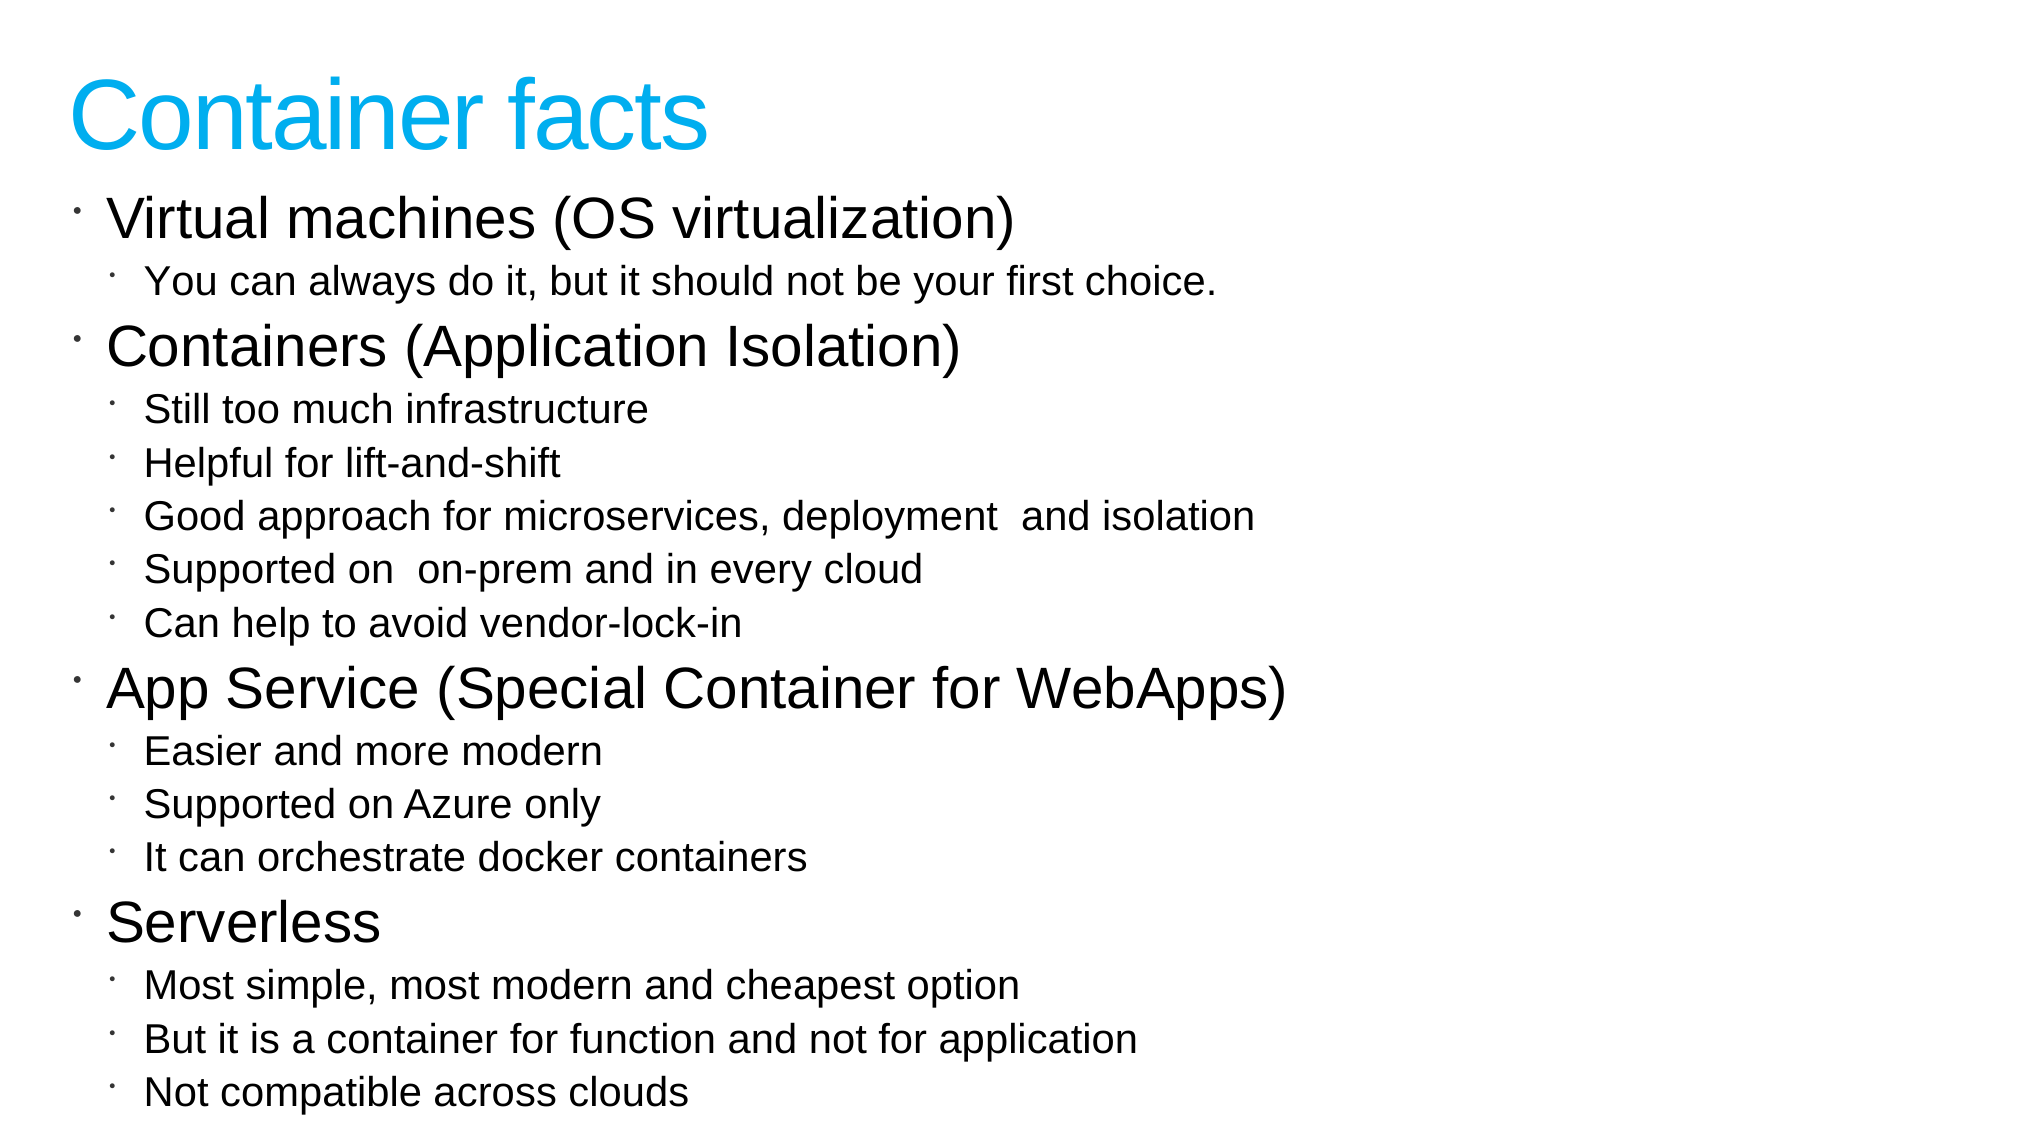

# Container facts
Virtual machines (OS virtualization)
You can always do it, but it should not be your first choice.
Containers (Application Isolation)
Still too much infrastructure
Helpful for lift-and-shift
Good approach for microservices, deployment  and isolation
Supported on  on-prem and in every cloud
Can help to avoid vendor-lock-in
App Service (Special Container for WebApps)
Easier and more modern
Supported on Azure only
It can orchestrate docker containers
Serverless
Most simple, most modern and cheapest option
But it is a container for function and not for application
Not compatible across clouds